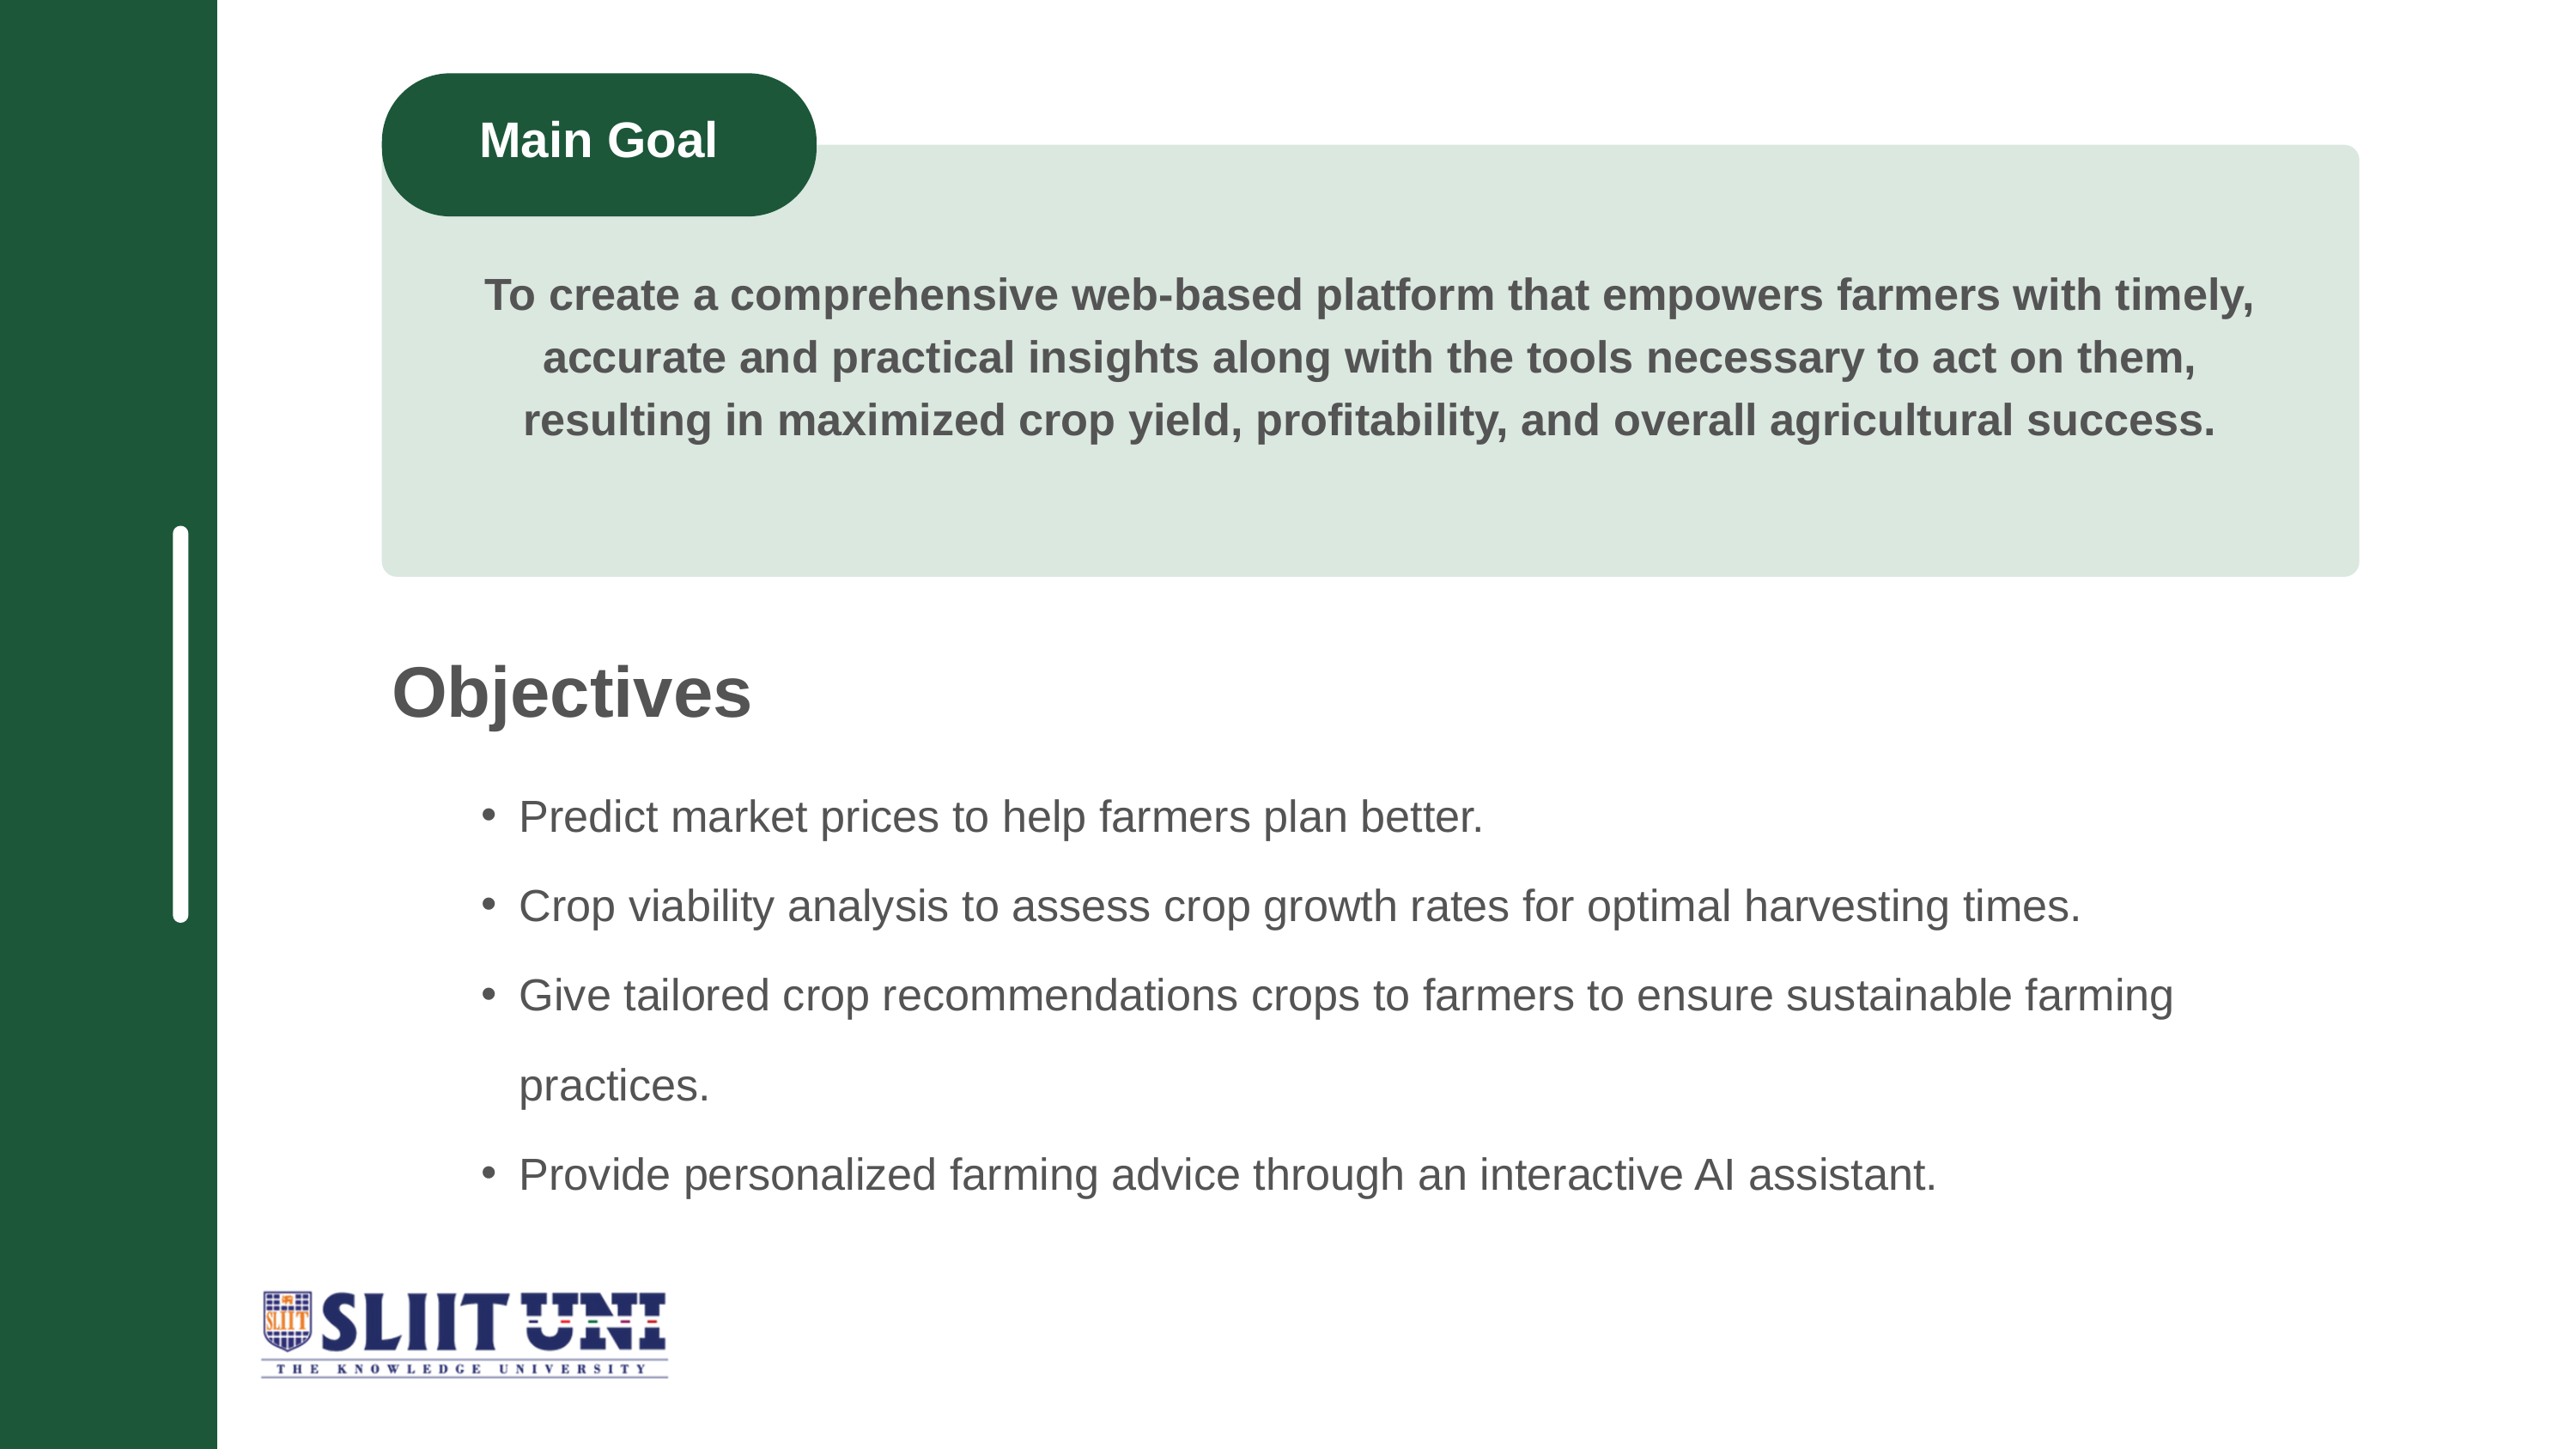

Main Goal

To create a comprehensive web-based platform that empowers farmers with timely, accurate and practical insights along with the tools necessary to act on them, resulting in maximized crop yield, profitability, and overall agricultural success.

Objectives
Predict market prices to help farmers plan better.
Crop viability analysis to assess crop growth rates for optimal harvesting times.
Give tailored crop recommendations crops to farmers to ensure sustainable farming practices.
Provide personalized farming advice through an interactive AI assistant.